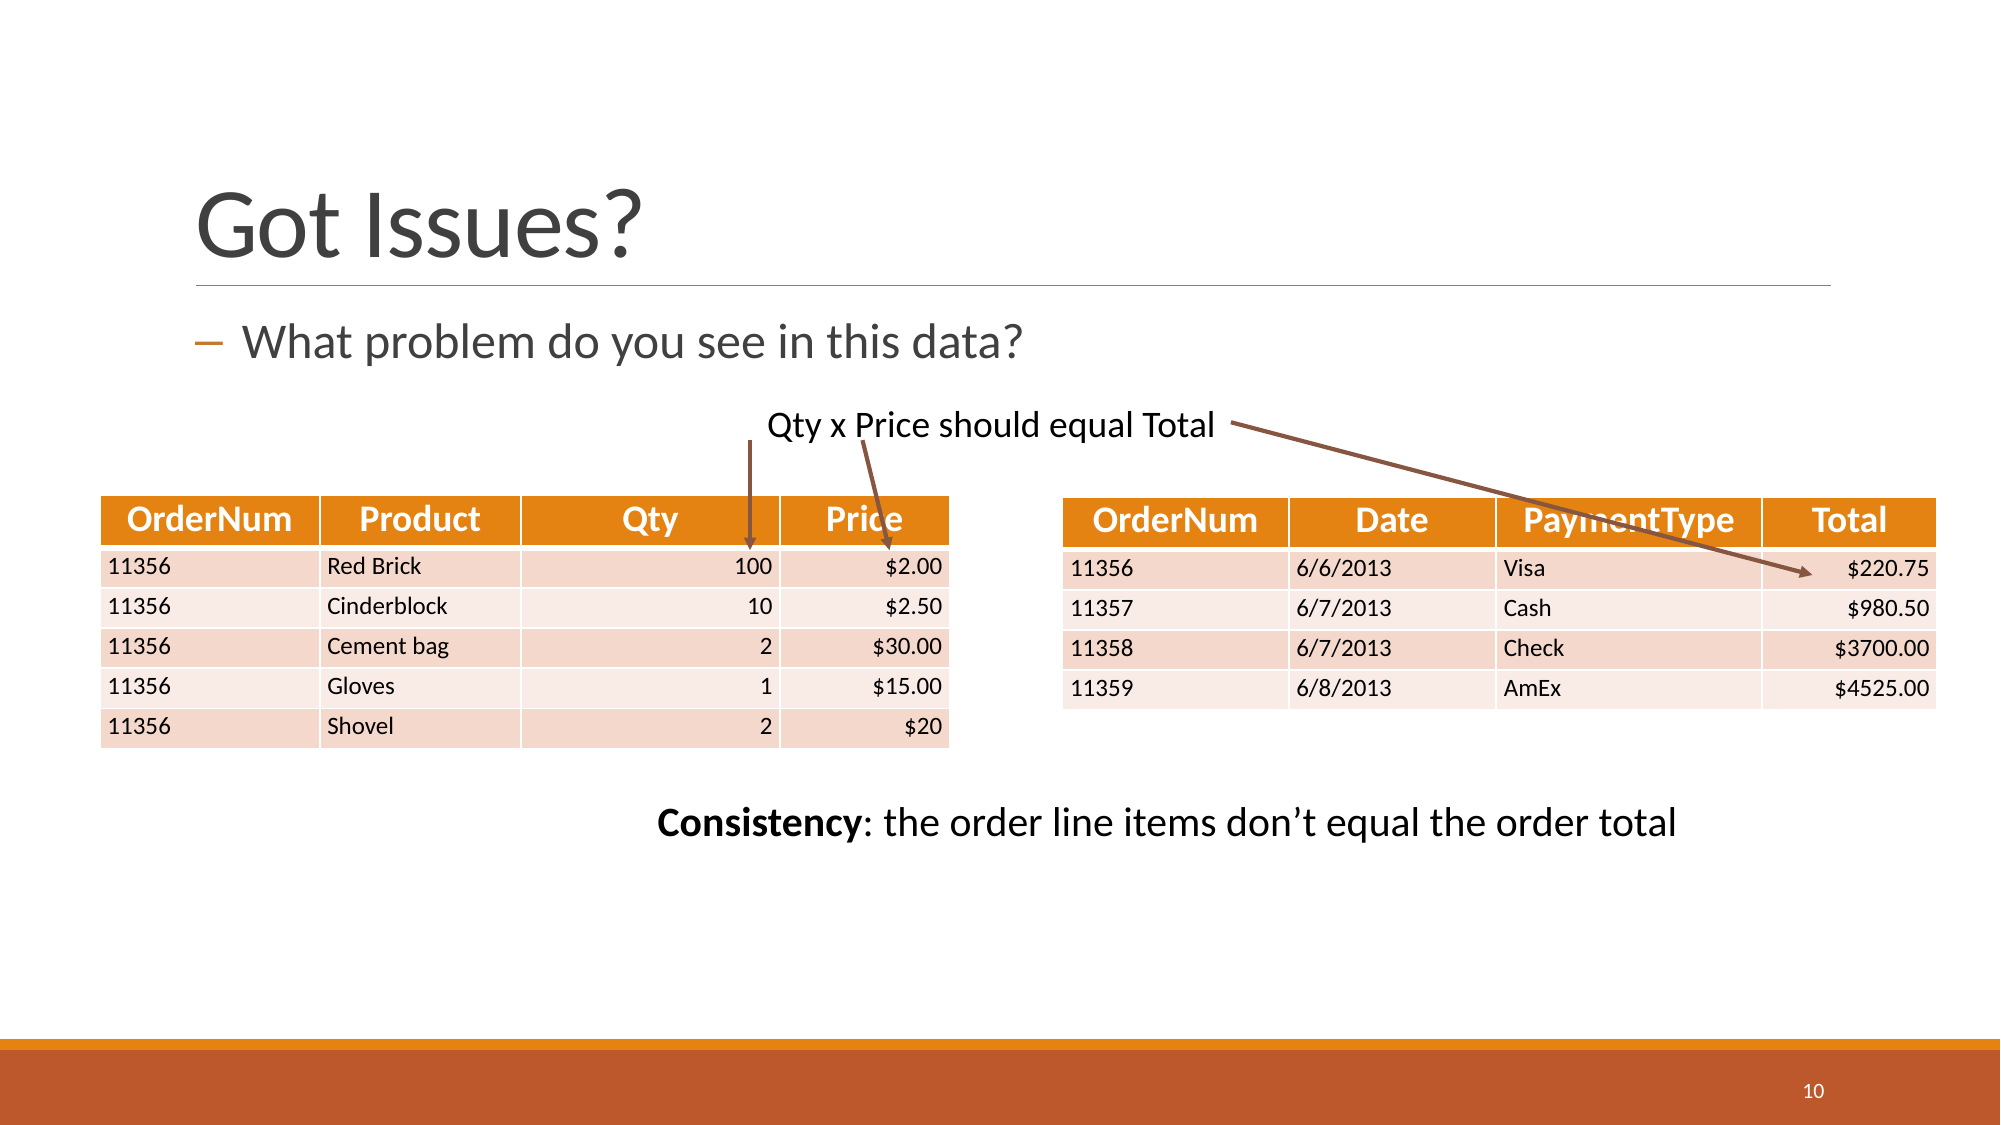

# Got Issues?
What problem do you see in this data?
Qty x Price should equal Total
| OrderNum | Product | Qty | Price |
| --- | --- | --- | --- |
| 11356 | Red Brick | 100 | $2.00 |
| 11356 | Cinderblock | 10 | $2.50 |
| 11356 | Cement bag | 2 | $30.00 |
| 11356 | Gloves | 1 | $15.00 |
| 11356 | Shovel | 2 | $20 |
| OrderNum | Date | PaymentType | Total |
| --- | --- | --- | --- |
| 11356 | 6/6/2013 | Visa | $220.75 |
| 11357 | 6/7/2013 | Cash | $980.50 |
| 11358 | 6/7/2013 | Check | $3700.00 |
| 11359 | 6/8/2013 | AmEx | $4525.00 |
Consistency: the order line items don’t equal the order total
10